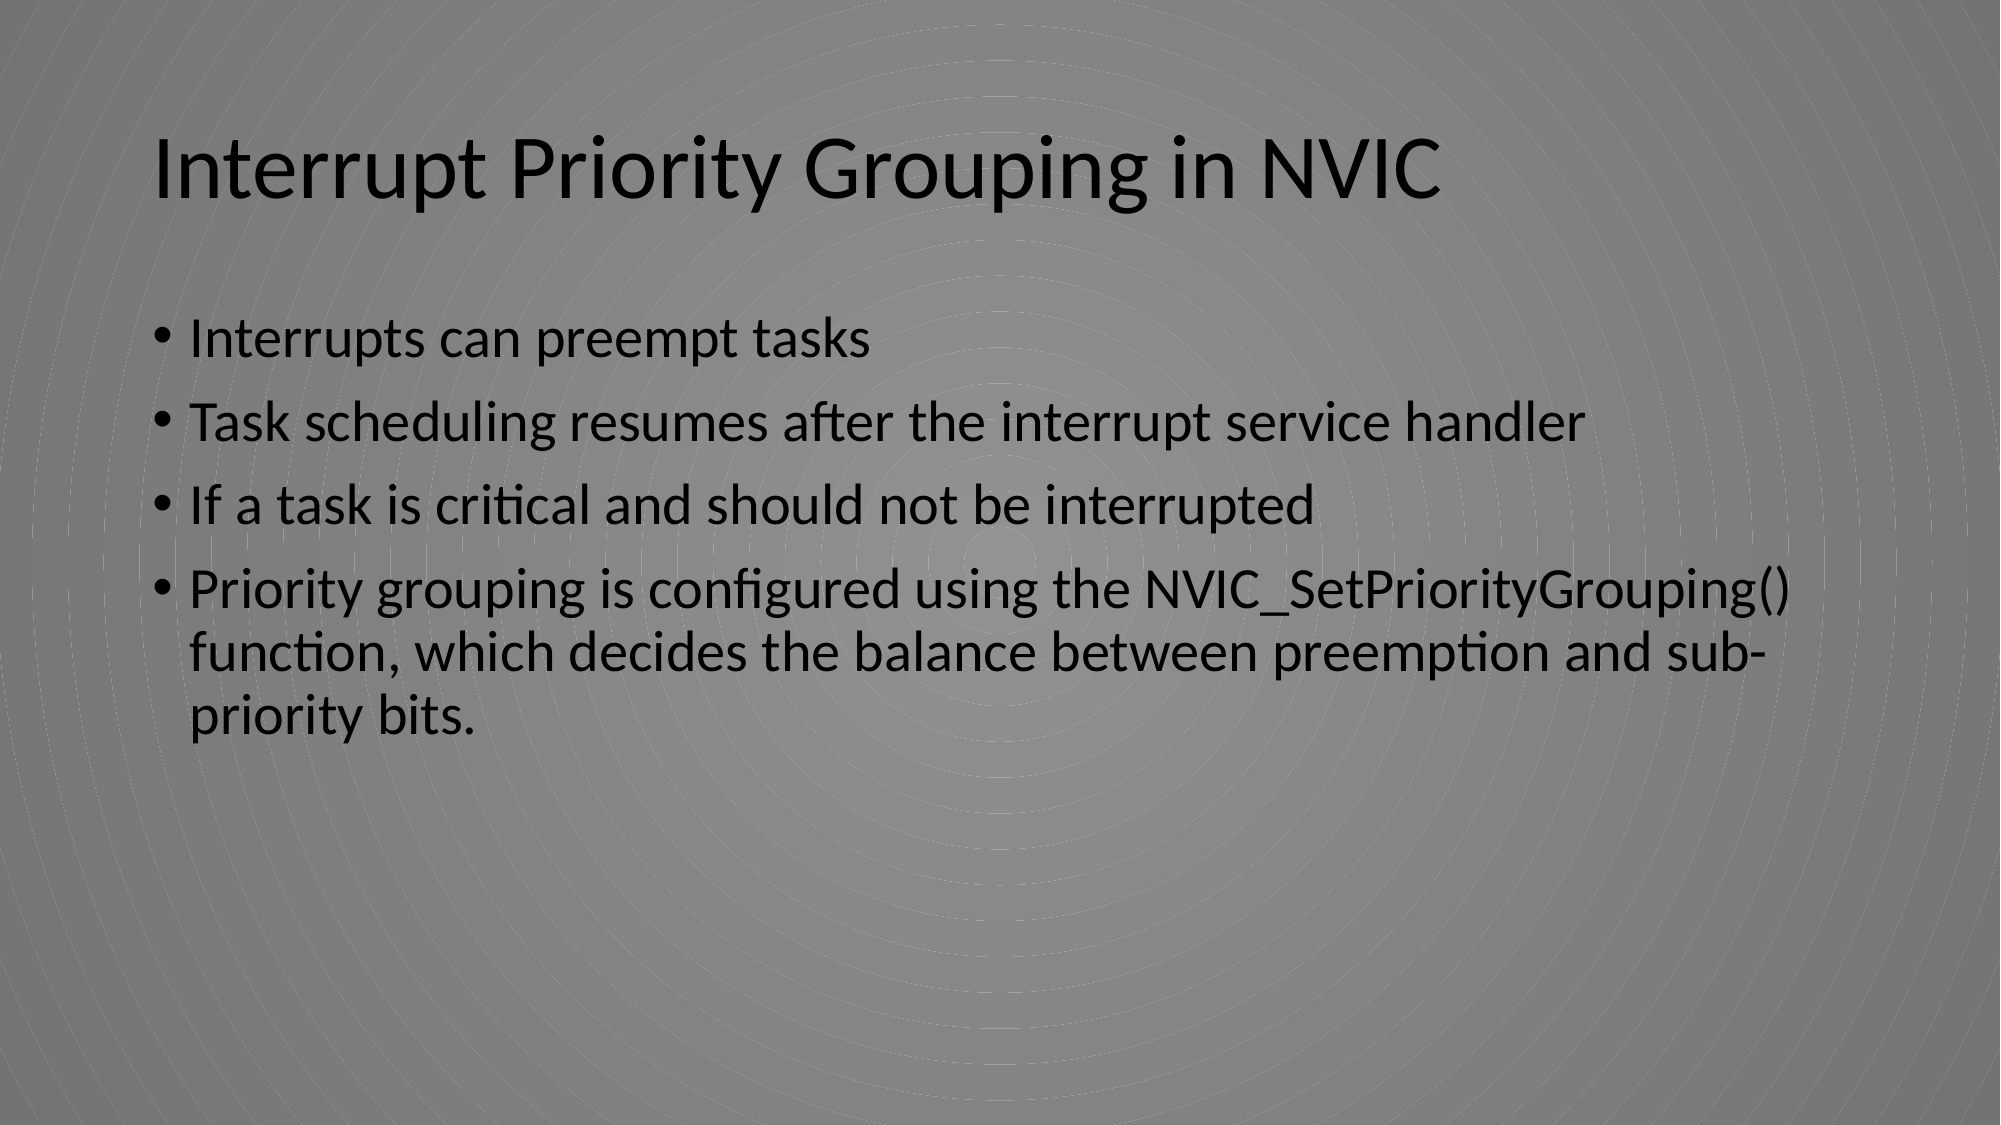

# Interrupt Priority Grouping in NVIC
Interrupts can preempt tasks
Task scheduling resumes after the interrupt service handler
If a task is critical and should not be interrupted
Priority grouping is configured using the NVIC_SetPriorityGrouping() function, which decides the balance between preemption and sub-priority bits.